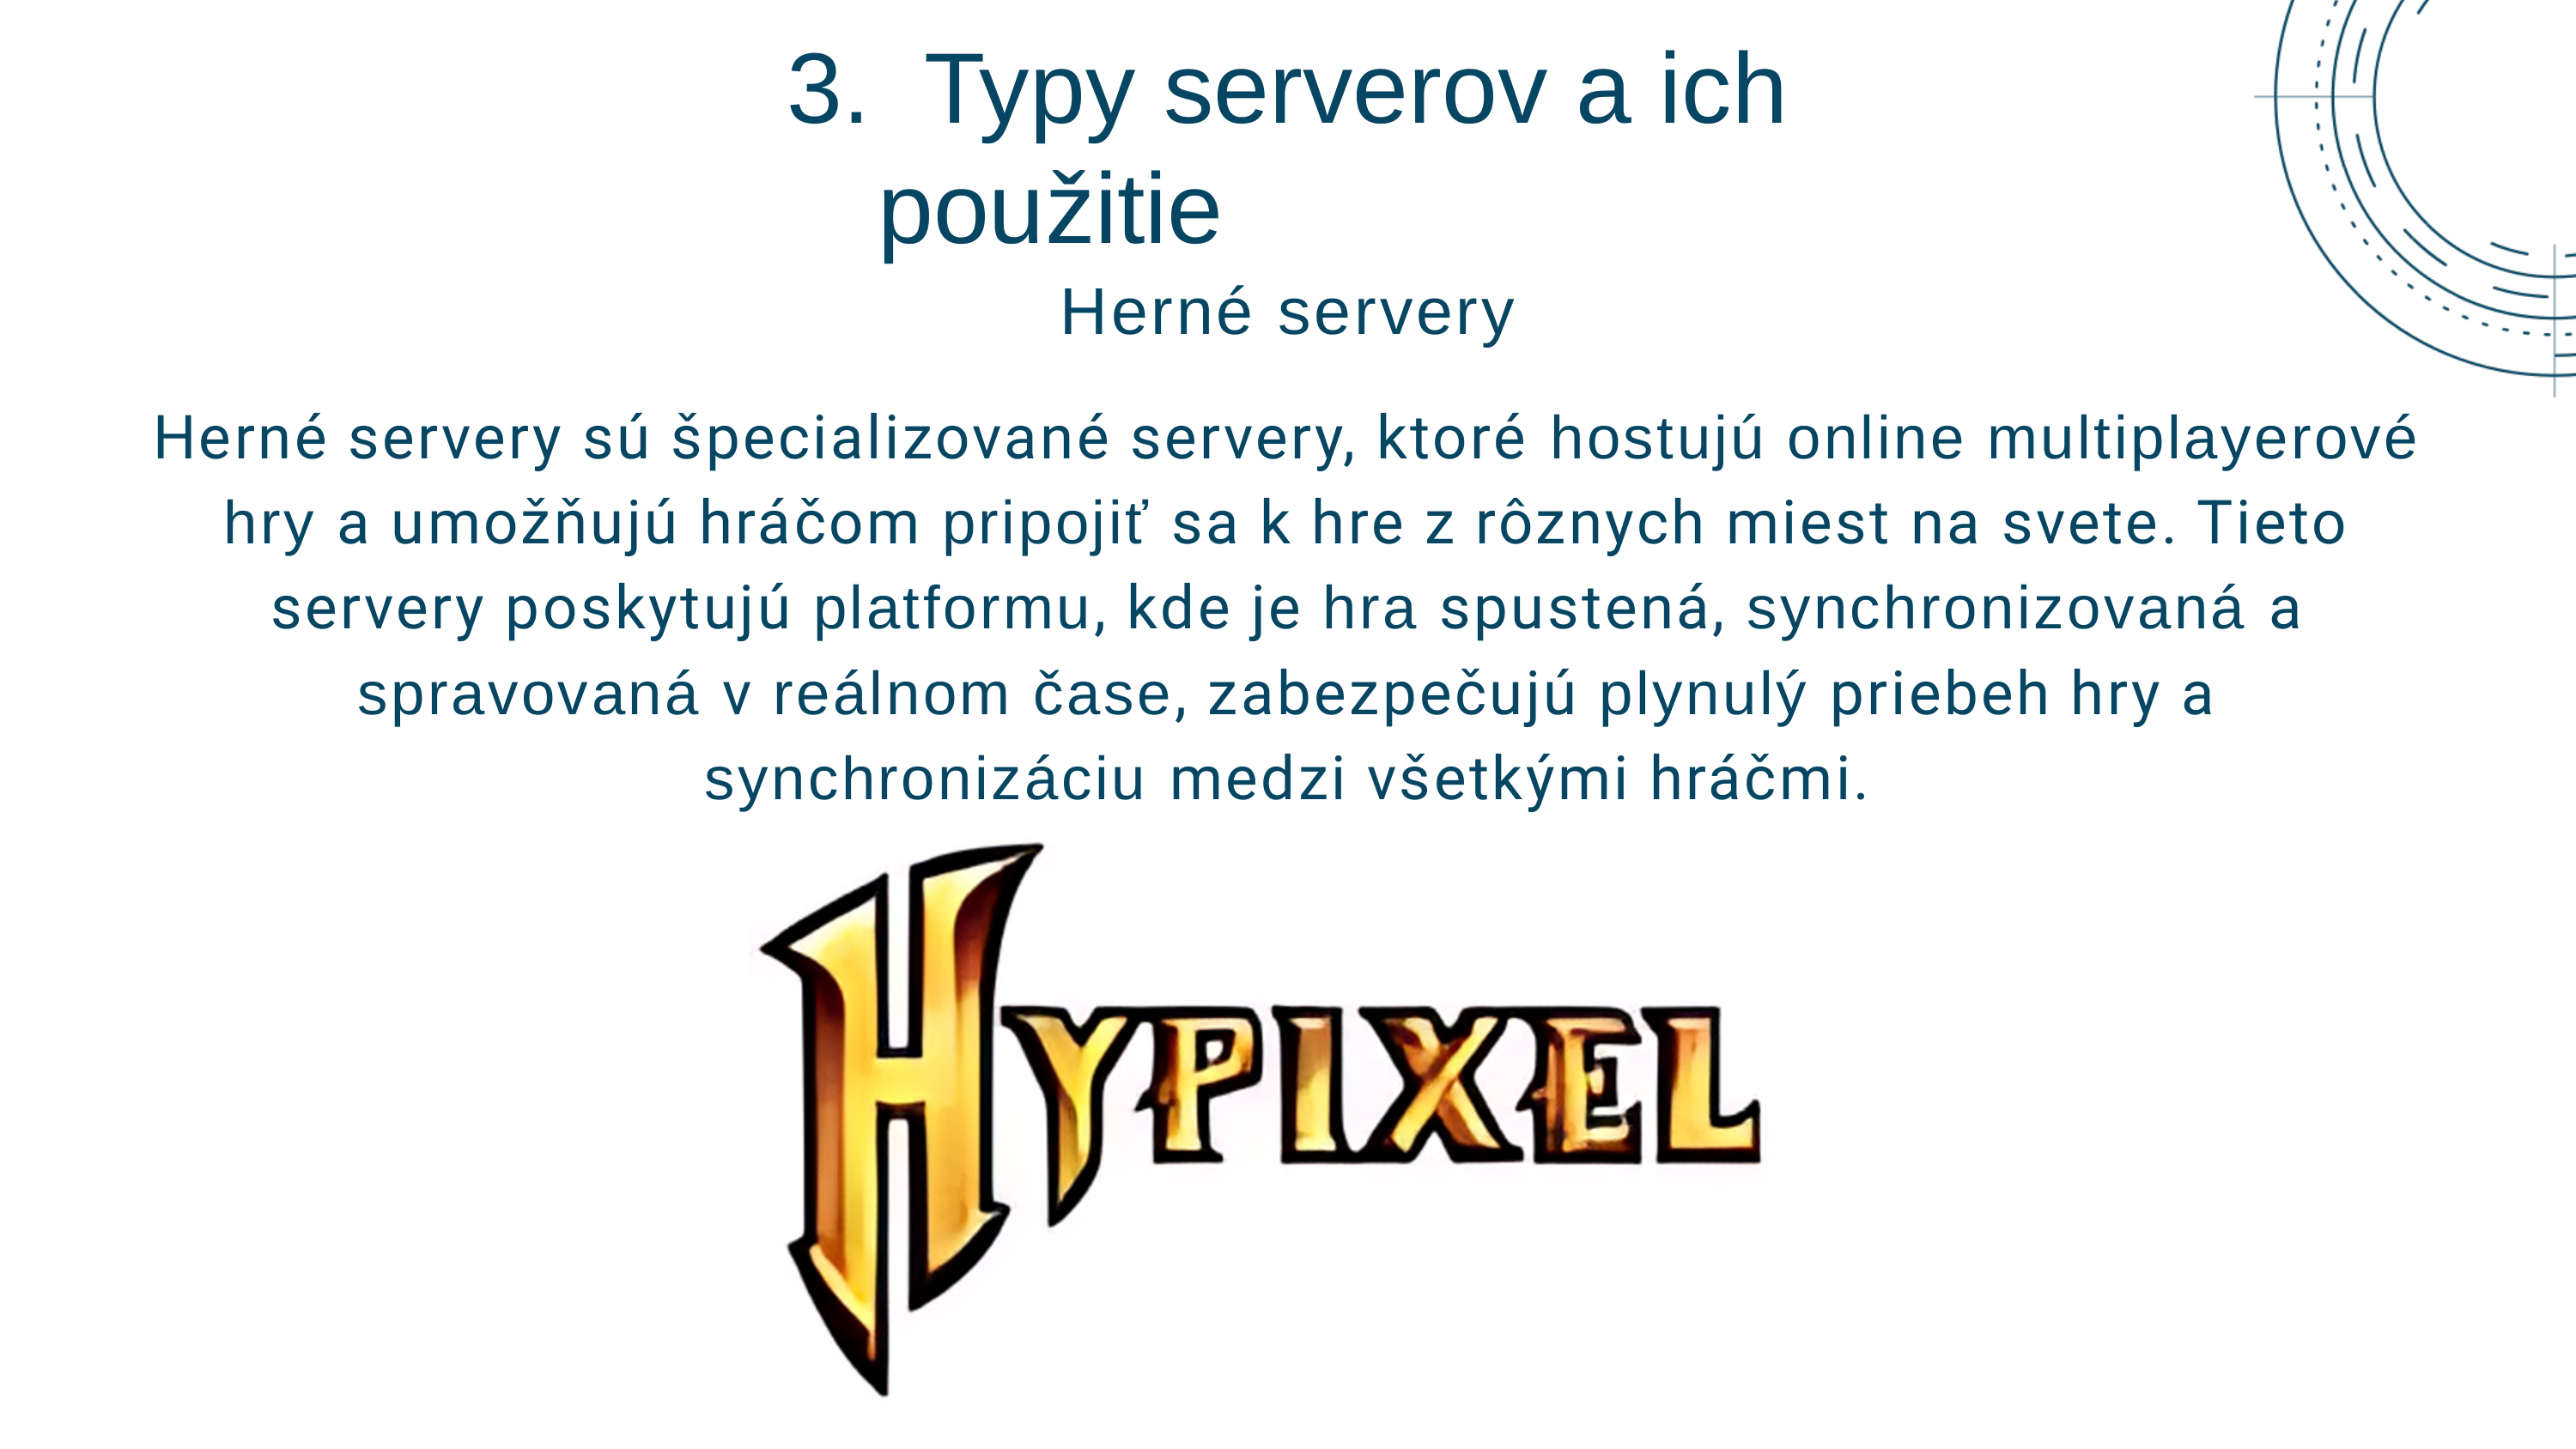

3.  Typy serverov a ich použitie
Herné servery
Herné servery sú špecializované servery, ktoré hostujú online multiplayerové hry a umožňujú hráčom pripojiť sa k hre z rôznych miest na svete. Tieto servery poskytujú platformu, kde je hra spustená, synchronizovaná a spravovaná v reálnom čase, zabezpečujú plynulý priebeh hry a synchronizáciu medzi všetkými hráčmi.